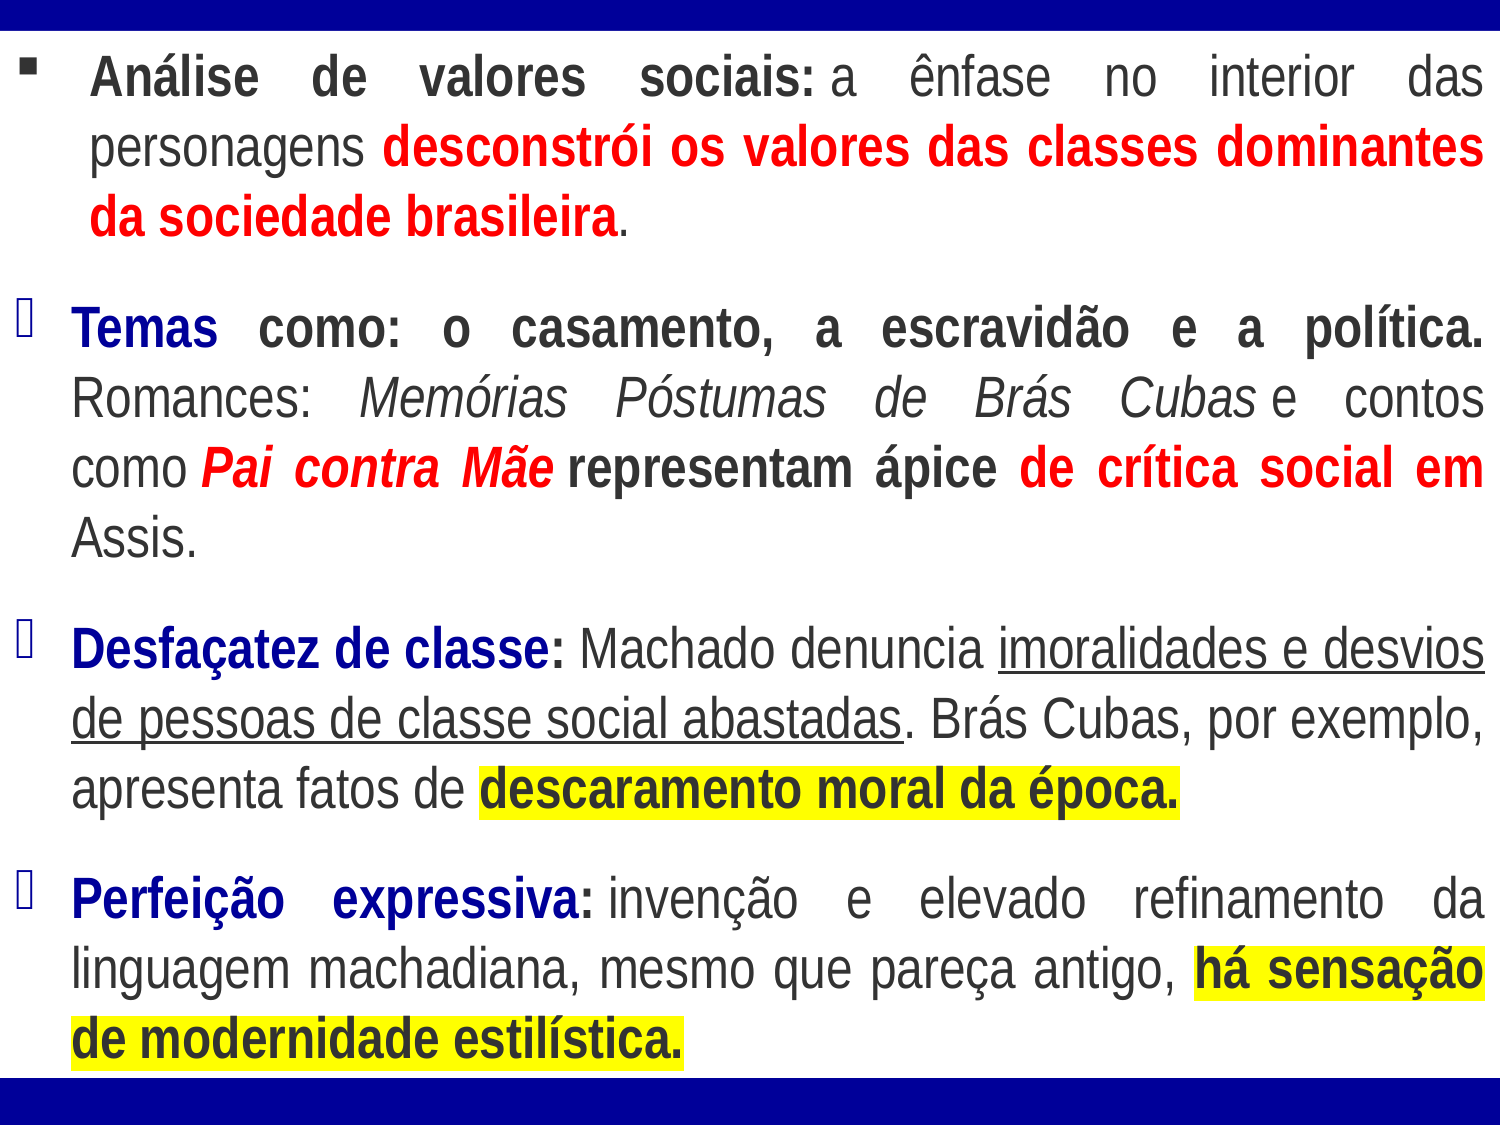

Análise de valores sociais: a ênfase no interior das personagens desconstrói os valores das classes dominantes da sociedade brasileira.

Temas como: o casamento, a escravidão e a política. Romances: Memórias Póstumas de Brás Cubas e contos como Pai contra Mãe representam ápice de crítica social em Assis.

Desfaçatez de classe: Machado denuncia imoralidades e desvios de pessoas de classe social abastadas. Brás Cubas, por exemplo, apresenta fatos de descaramento moral da época.

Perfeição expressiva: invenção e elevado refinamento da linguagem machadiana, mesmo que pareça antigo, há sensação de modernidade estilística.